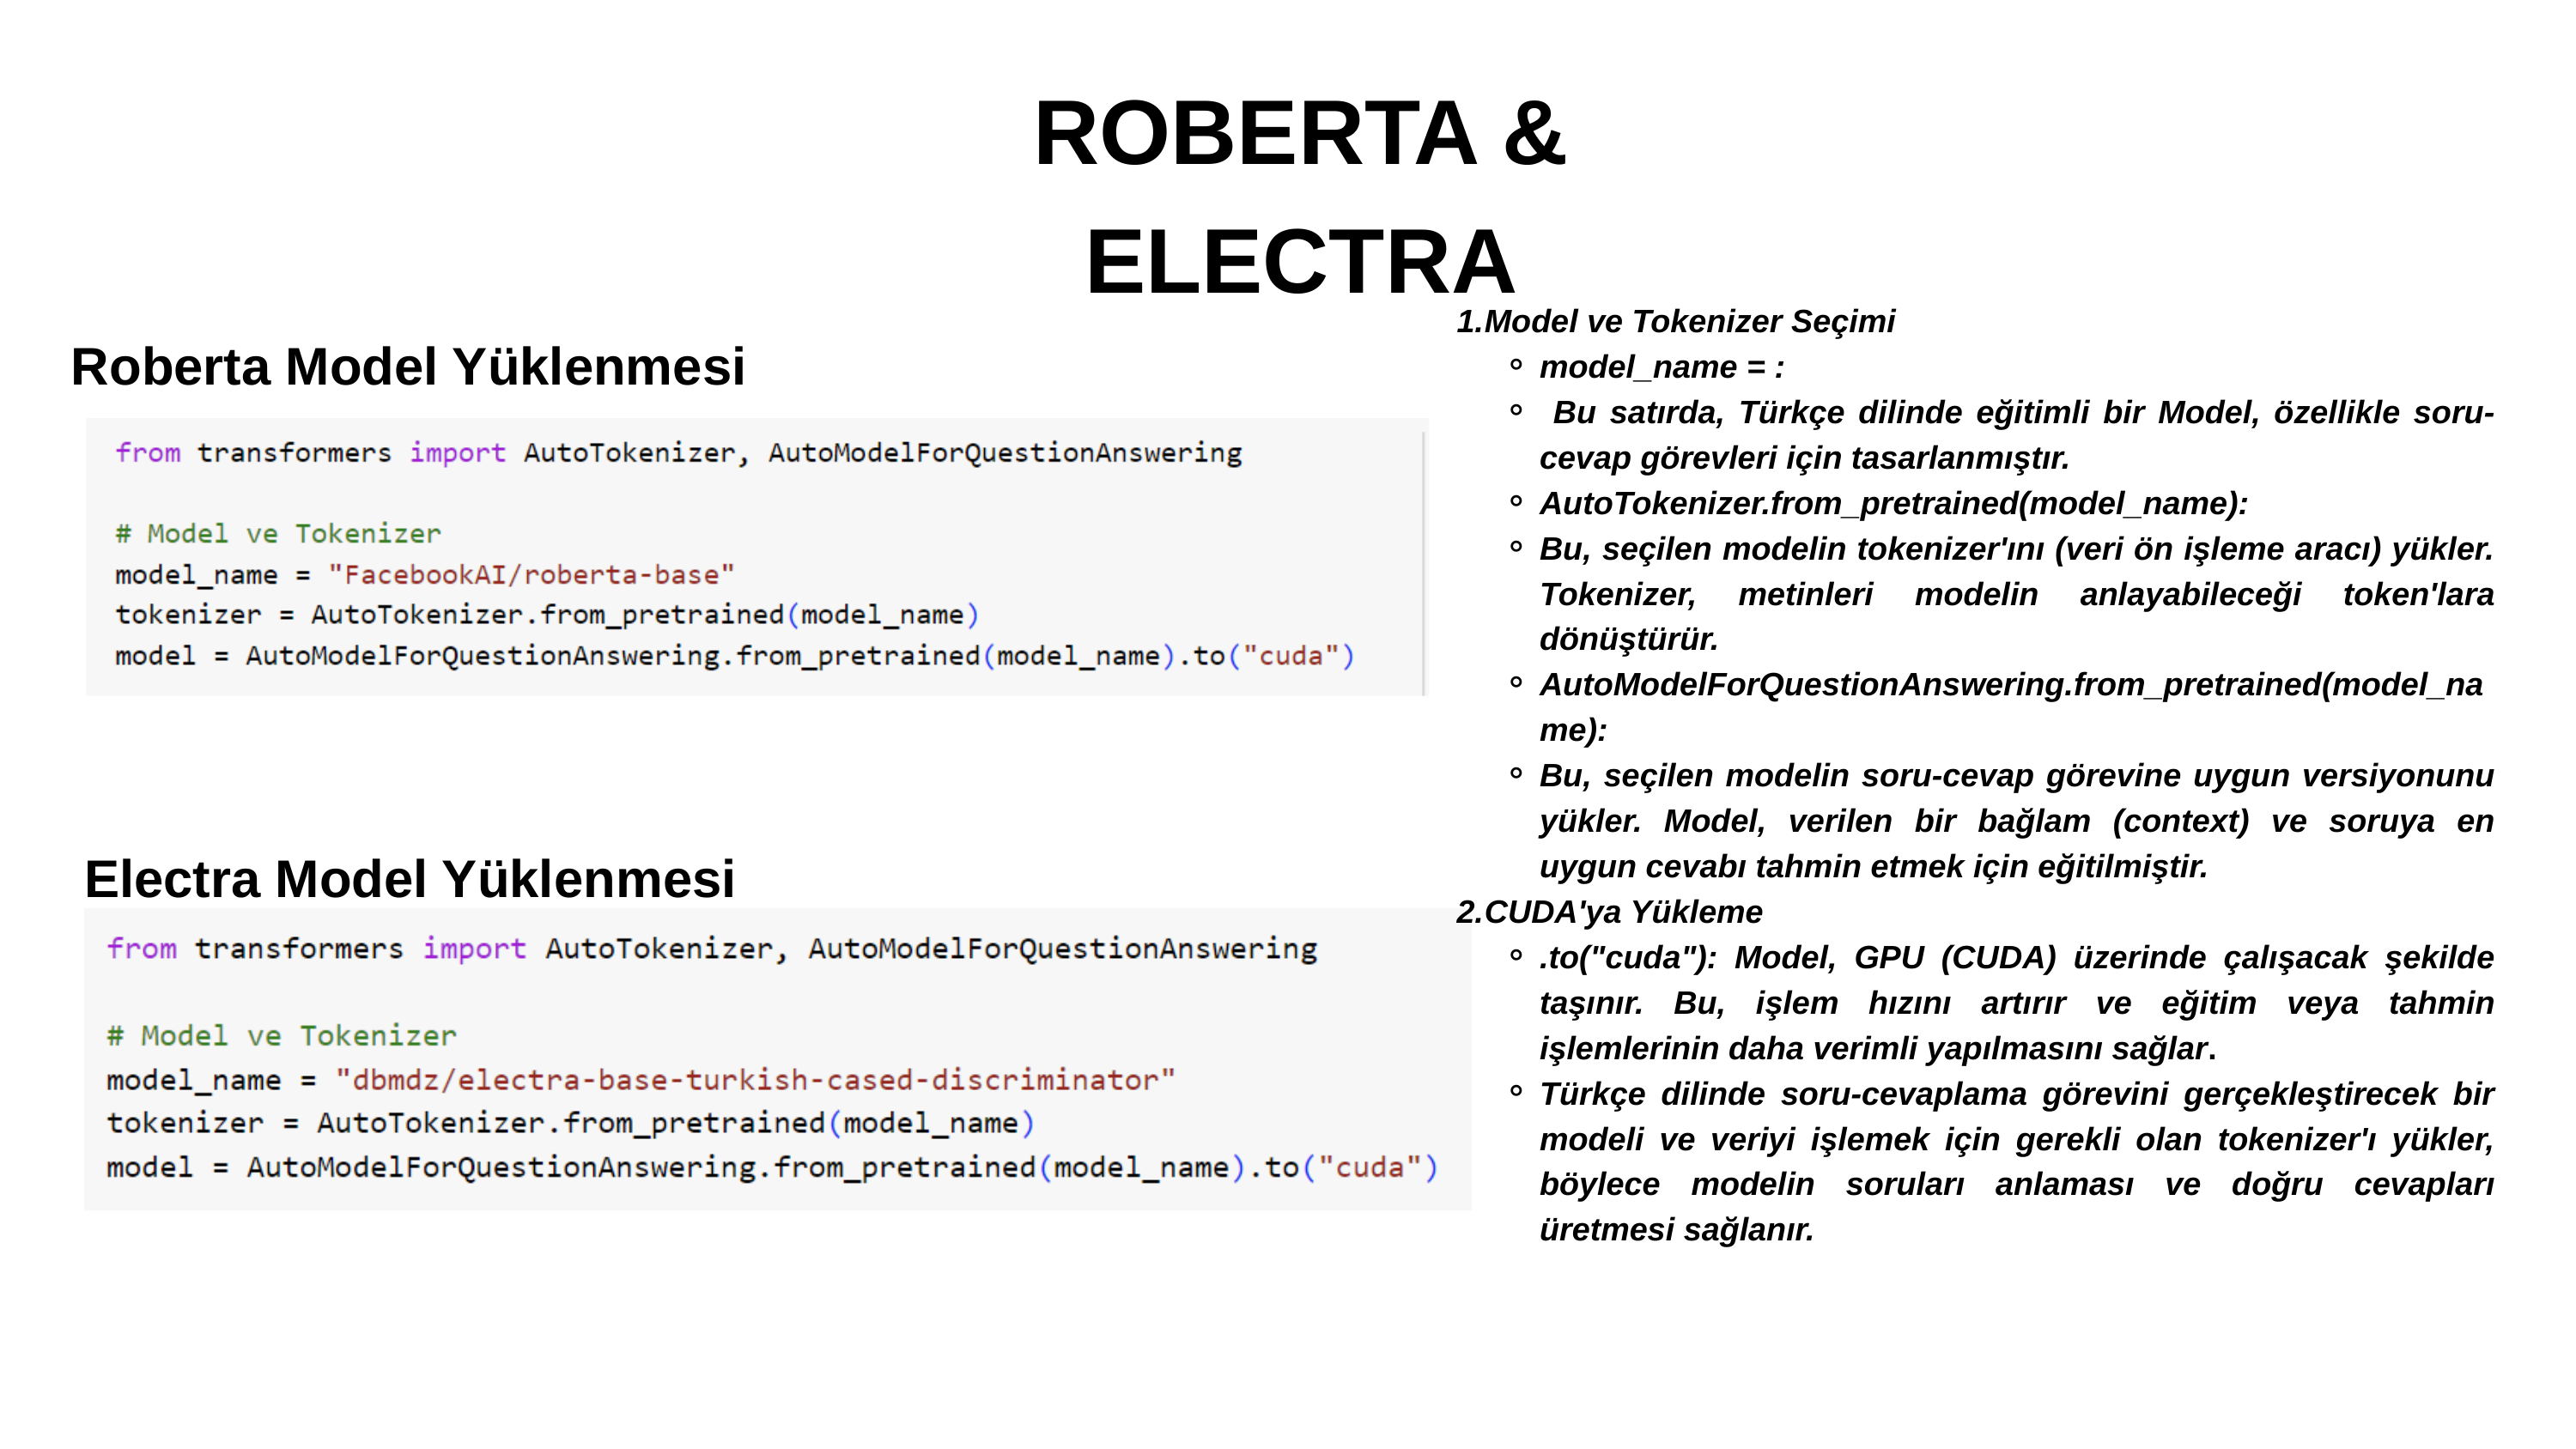

ROBERTA & ELECTRA
Model ve Tokenizer Seçimi
model_name = :
 Bu satırda, Türkçe dilinde eğitimli bir Model, özellikle soru-cevap görevleri için tasarlanmıştır.
AutoTokenizer.from_pretrained(model_name):
Bu, seçilen modelin tokenizer'ını (veri ön işleme aracı) yükler. Tokenizer, metinleri modelin anlayabileceği token'lara dönüştürür.
AutoModelForQuestionAnswering.from_pretrained(model_name):
Bu, seçilen modelin soru-cevap görevine uygun versiyonunu yükler. Model, verilen bir bağlam (context) ve soruya en uygun cevabı tahmin etmek için eğitilmiştir.
CUDA'ya Yükleme
.to("cuda"): Model, GPU (CUDA) üzerinde çalışacak şekilde taşınır. Bu, işlem hızını artırır ve eğitim veya tahmin işlemlerinin daha verimli yapılmasını sağlar.
Türkçe dilinde soru-cevaplama görevini gerçekleştirecek bir modeli ve veriyi işlemek için gerekli olan tokenizer'ı yükler, böylece modelin soruları anlaması ve doğru cevapları üretmesi sağlanır.

Roberta Model Yüklenmesi

Electra Model Yüklenmesi